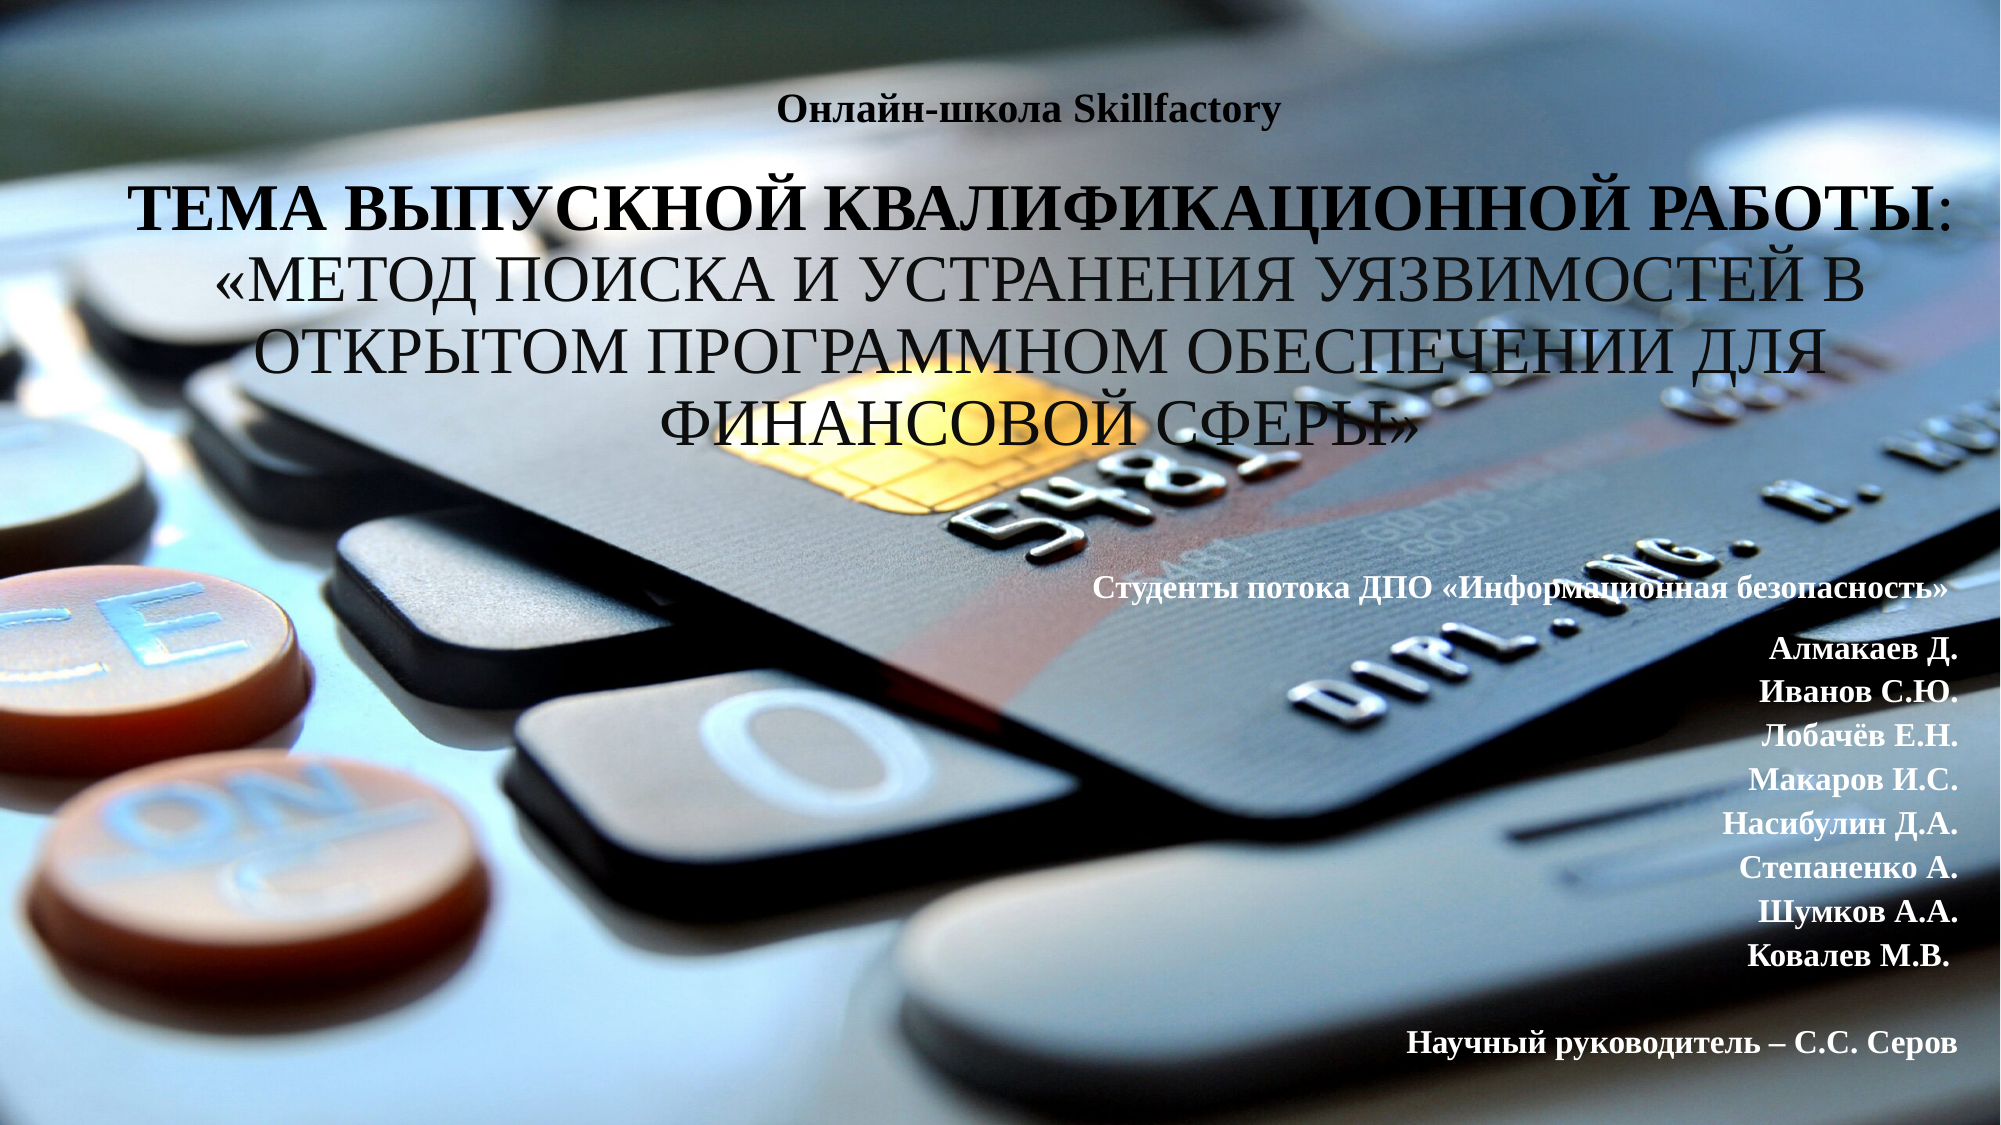

# Онлайн-школа Skillfactory
ТЕМА ВЫПУСКНОЙ КВАЛИФИКАЦИОННОЙ РАБОТЫ:
«МЕТОД ПОИСКА И УСТРАНЕНИЯ УЯЗВИМОСТЕЙ В ОТКРЫТОМ ПРОГРАММНОМ ОБЕСПЕЧЕНИИ ДЛЯ ФИНАНСОВОЙ СФЕРЫ»
Студенты потока ДПО «Информационная безопасность»
Алмакаев Д.
Иванов С.Ю.
Лобачёв Е.Н.
Макаров И.С.
Насибулин Д.А.
Степаненко А.
Шумков А.А.
Ковалев М.В.

Научный руководитель – С.С. Серов